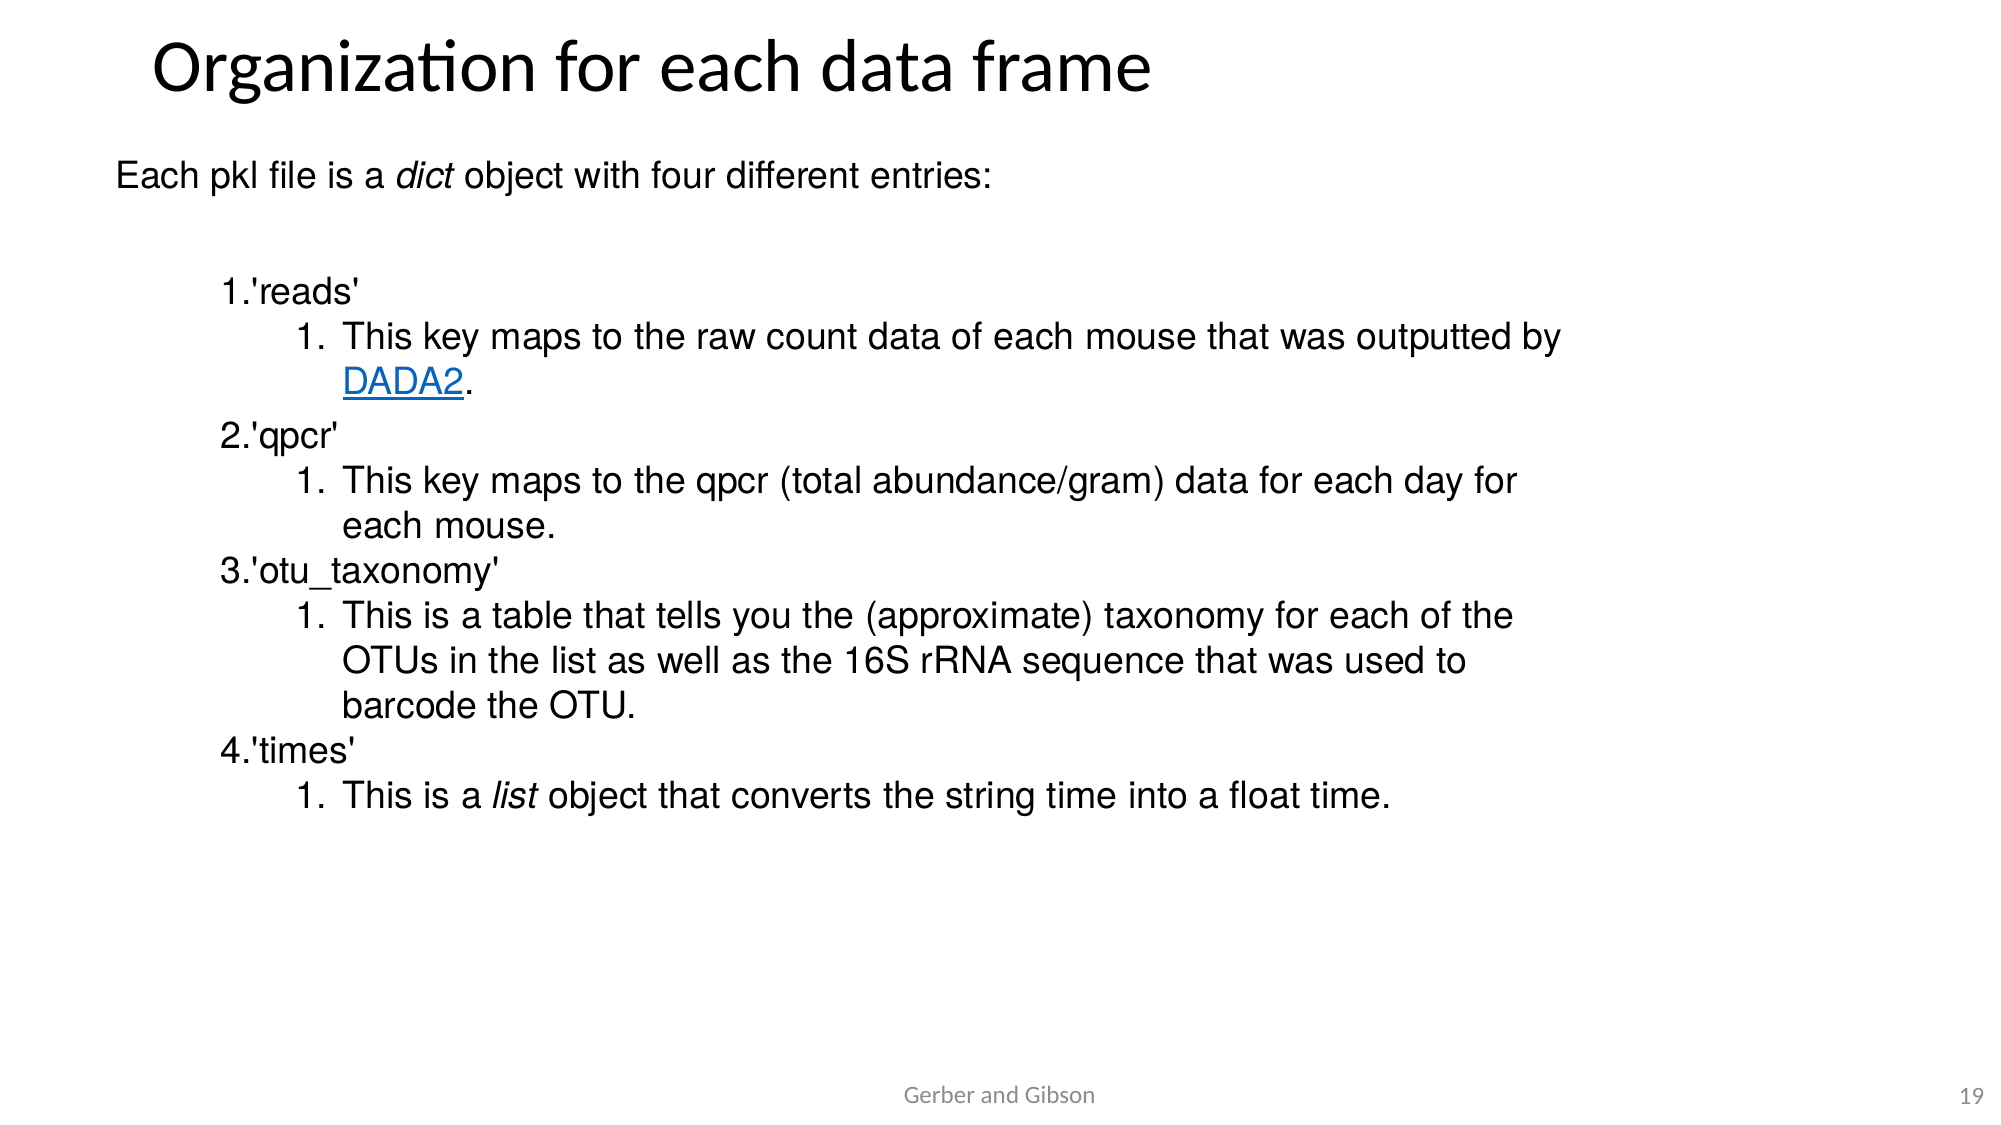

# Organization for each data frame
Each pkl file is a dict object with four different entries:
'reads'
This key maps to the raw count data of each mouse that was outputted by DADA2.
'qpcr'
This key maps to the qpcr (total abundance/gram) data for each day for each mouse.
'otu_taxonomy'
This is a table that tells you the (approximate) taxonomy for each of the OTUs in the list as well as the 16S rRNA sequence that was used to barcode the OTU.
'times'
This is a list object that converts the string time into a float time.
Gerber and Gibson
19